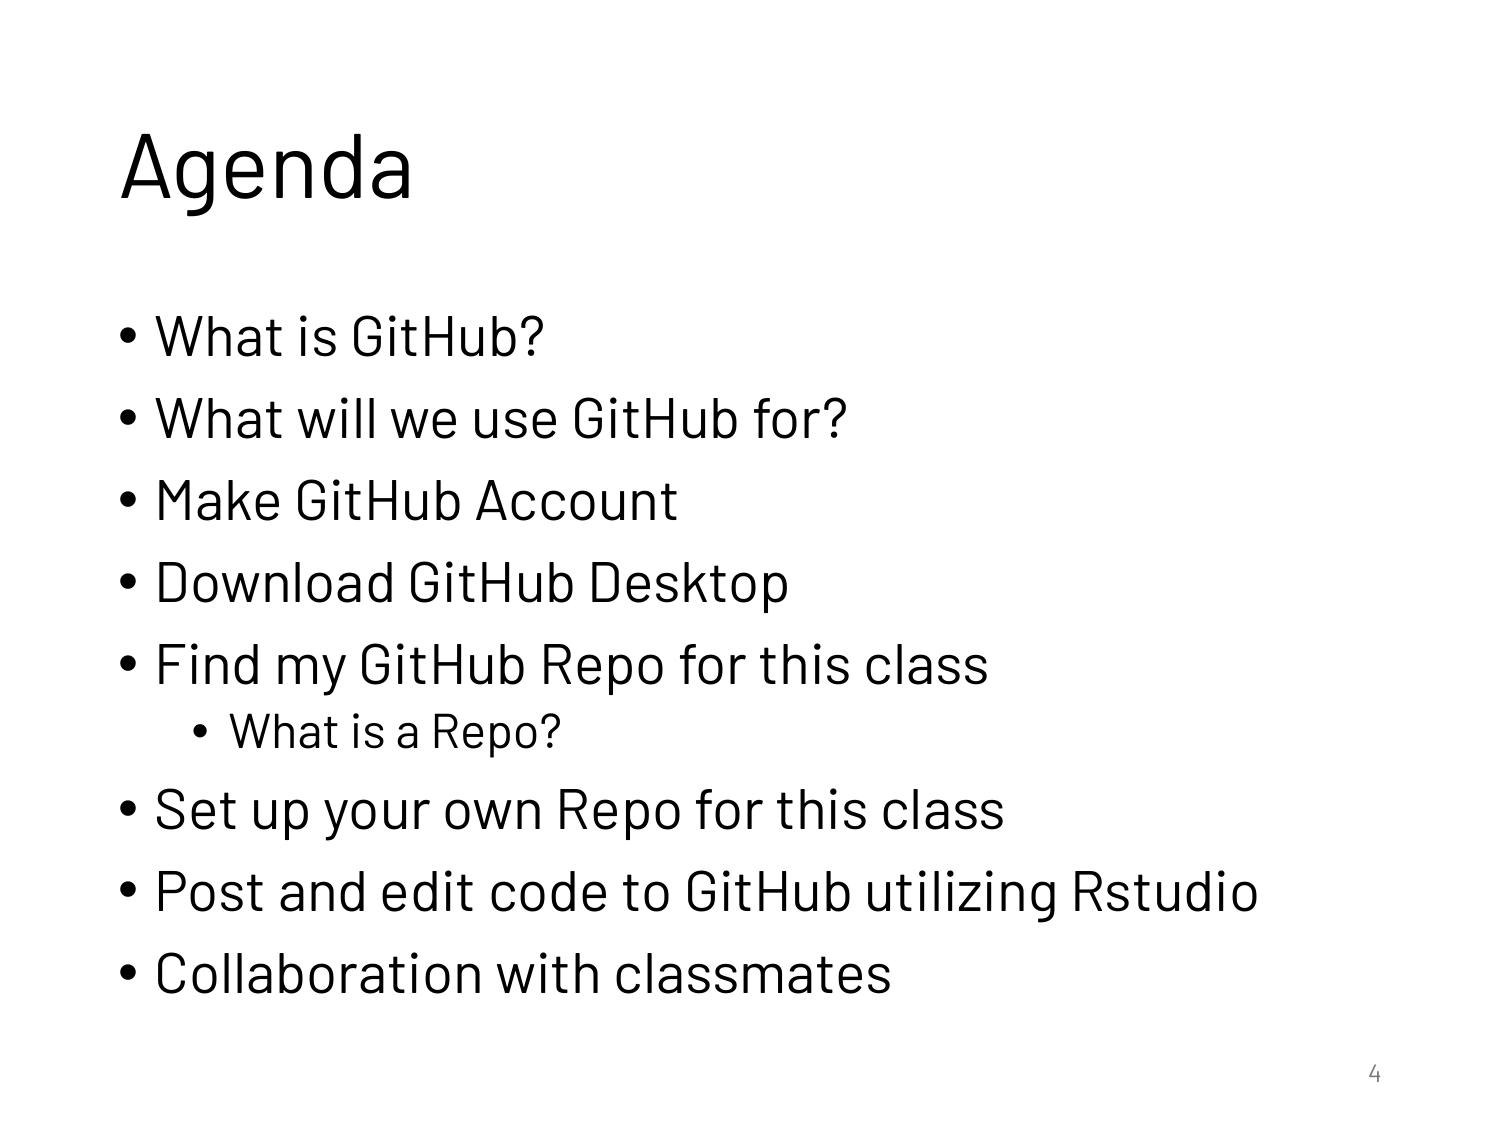

# Agenda
What is GitHub?
What will we use GitHub for?
Make GitHub Account
Download GitHub Desktop
Find my GitHub Repo for this class
What is a Repo?
Set up your own Repo for this class
Post and edit code to GitHub utilizing Rstudio
Collaboration with classmates
4